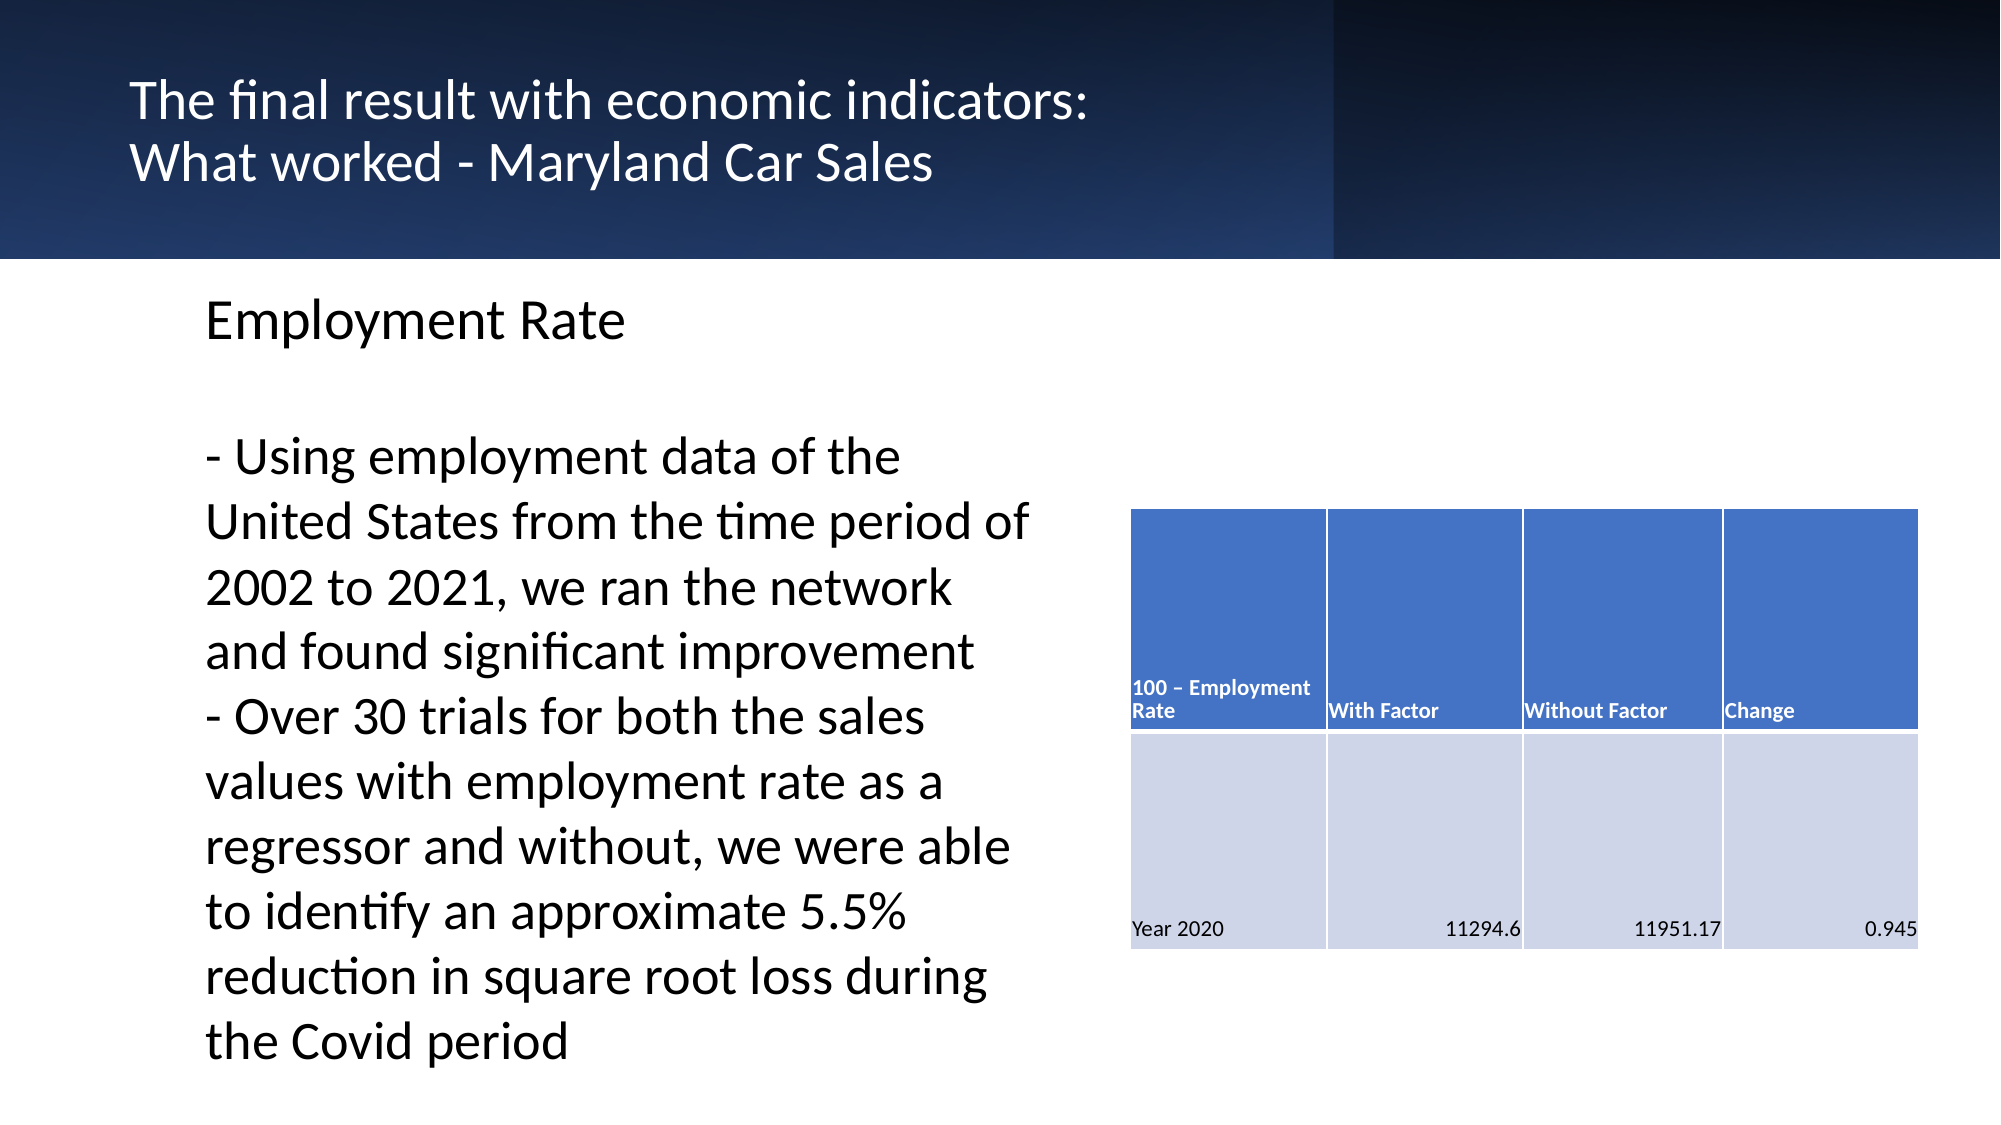

# The final result with economic indicators: What worked - Maryland Car Sales
Employment Rate

- Using employment data of the United States from the time period of 2002 to 2021, we ran the network and found significant improvement
- Over 30 trials for both the sales values with employment rate as a regressor and without, we were able to identify an approximate 5.5% reduction in square root loss during the Covid period

| 100 – Employment Rate | With Factor | Without Factor | Change |
| --- | --- | --- | --- |
| Year 2020 | 11294.6 | 11951.17 | 0.945 |